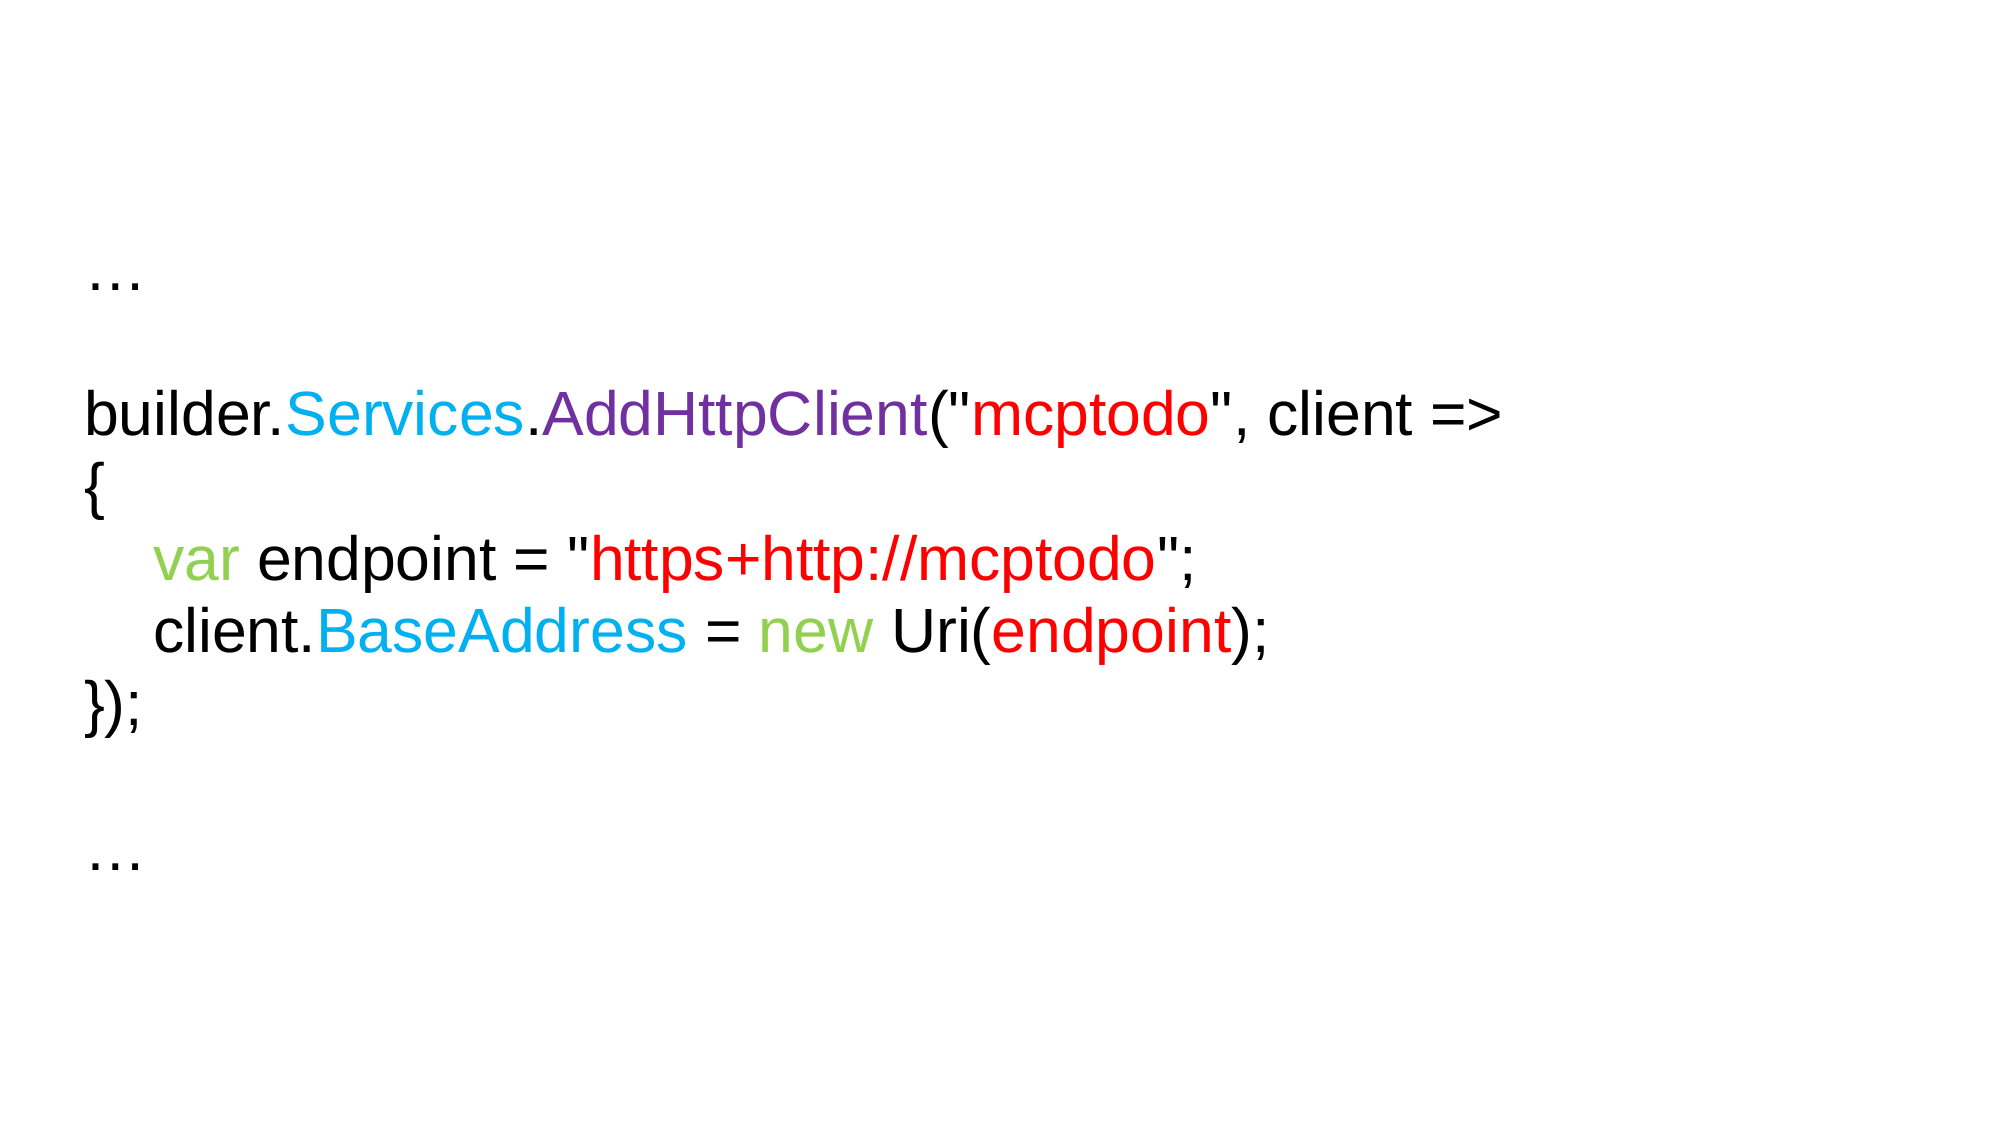

…

builder.Services.AddHttpClient("mcptodo", client =>
{
    var endpoint = "https+http://mcptodo";
    client.BaseAddress = new Uri(endpoint);
});

…